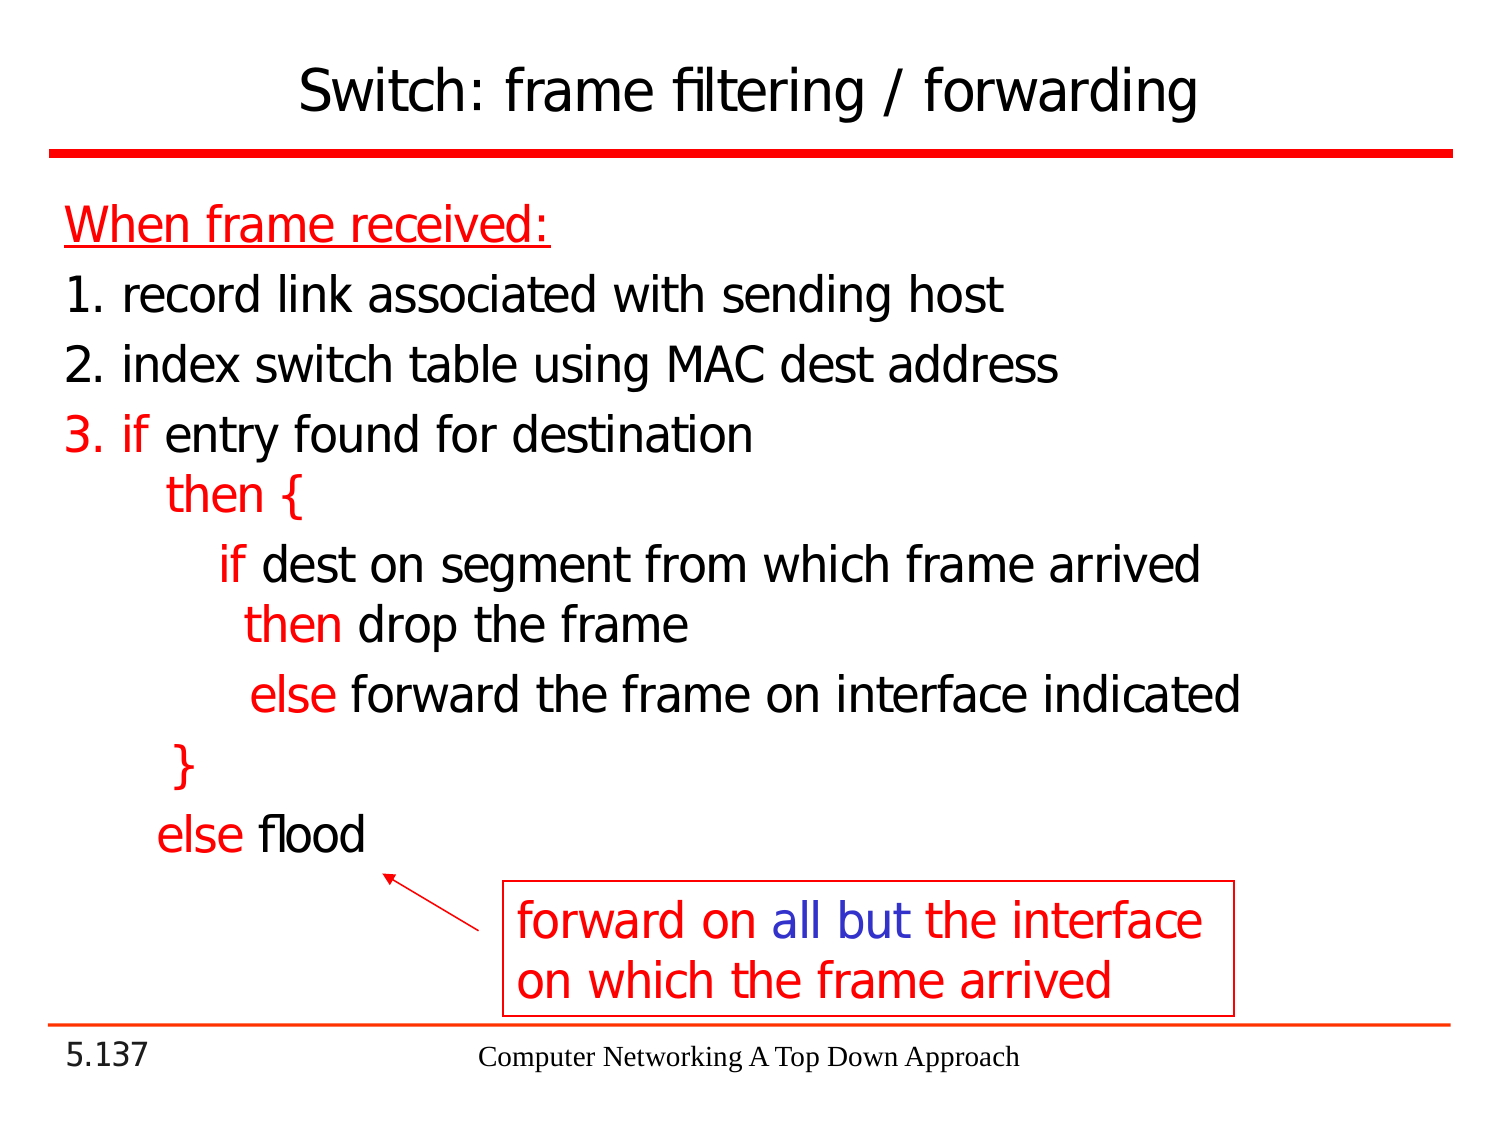

# Switch: frame filtering / forwarding
When frame received:
1. record link associated with sending host
2. index switch table using MAC dest address
3. if entry found for destination
   then {
          if dest on segment from which frame arrived
        then drop the frame
            else forward the frame on interface indicated
       }
      else flood

forward on all but the interface
on which the frame arrived